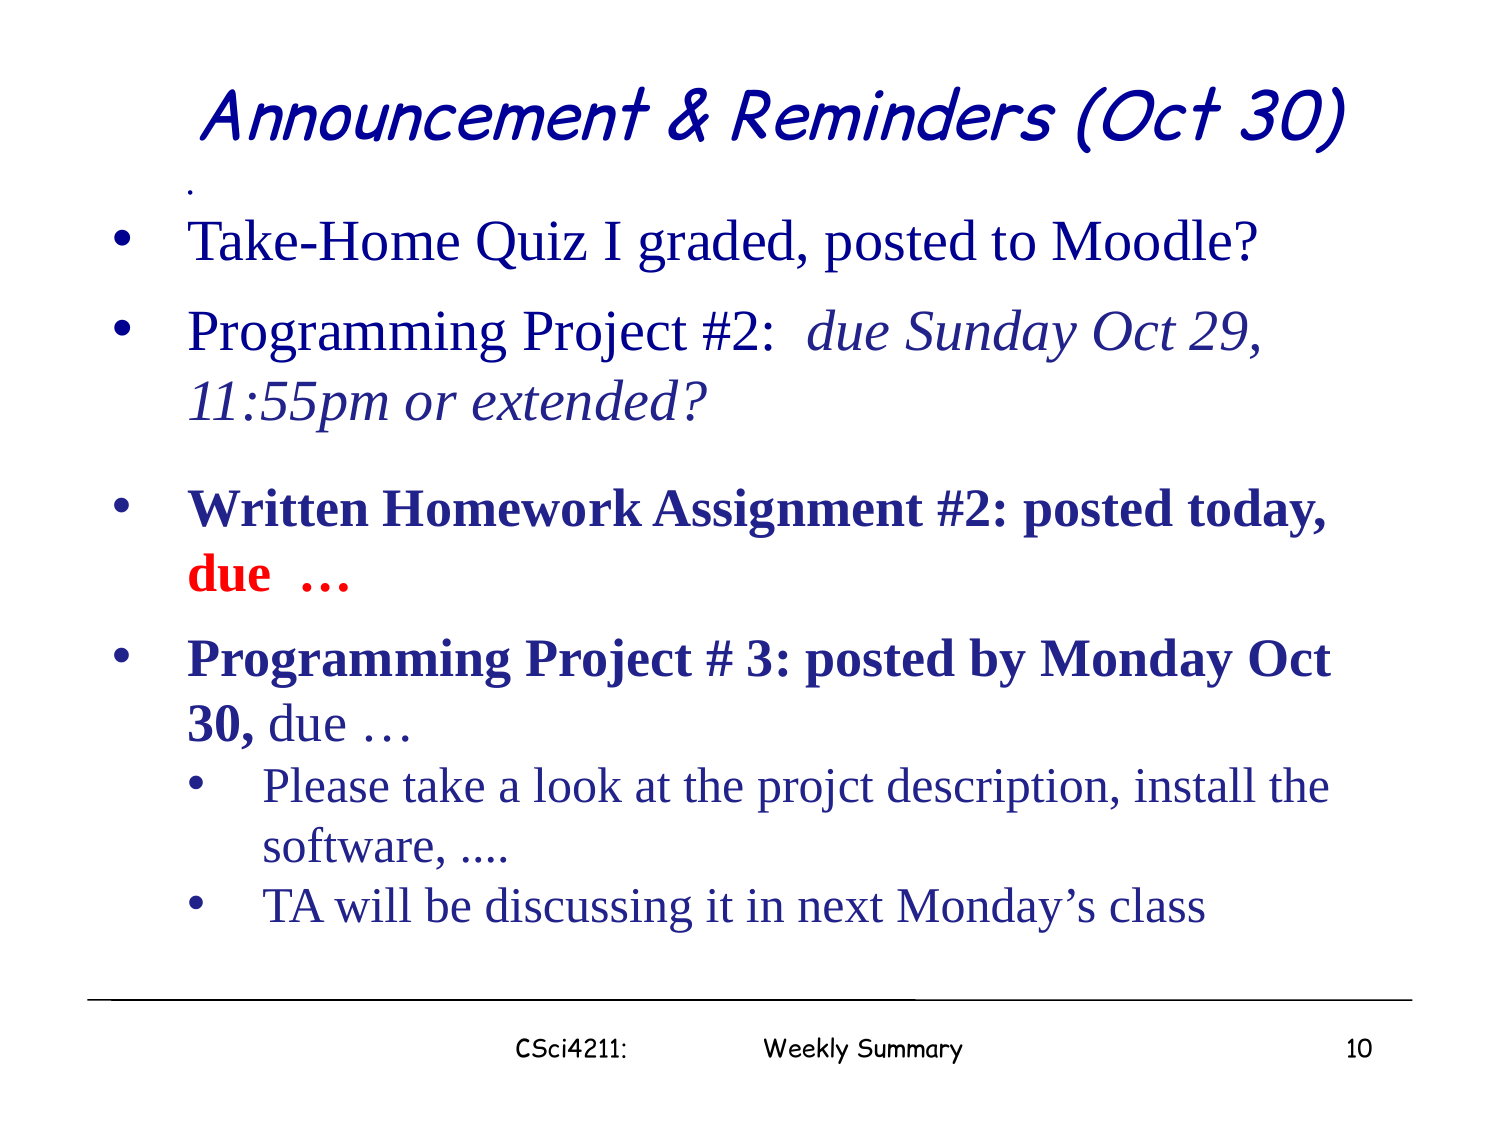

# Announcement & Reminders (Oct 30)

Take-Home Quiz I graded, posted to Moodle?

Programming Project #2:  due Sunday Oct 29, 11:55pm or extended?

Written Homework Assignment #2: posted today, due  …

Programming Project # 3: posted by Monday Oct 30, due …
Please take a look at the projct description, install the software, ....
TA will be discussing it in next Monday’s class

CSci4211:                  Weekly Summary
10